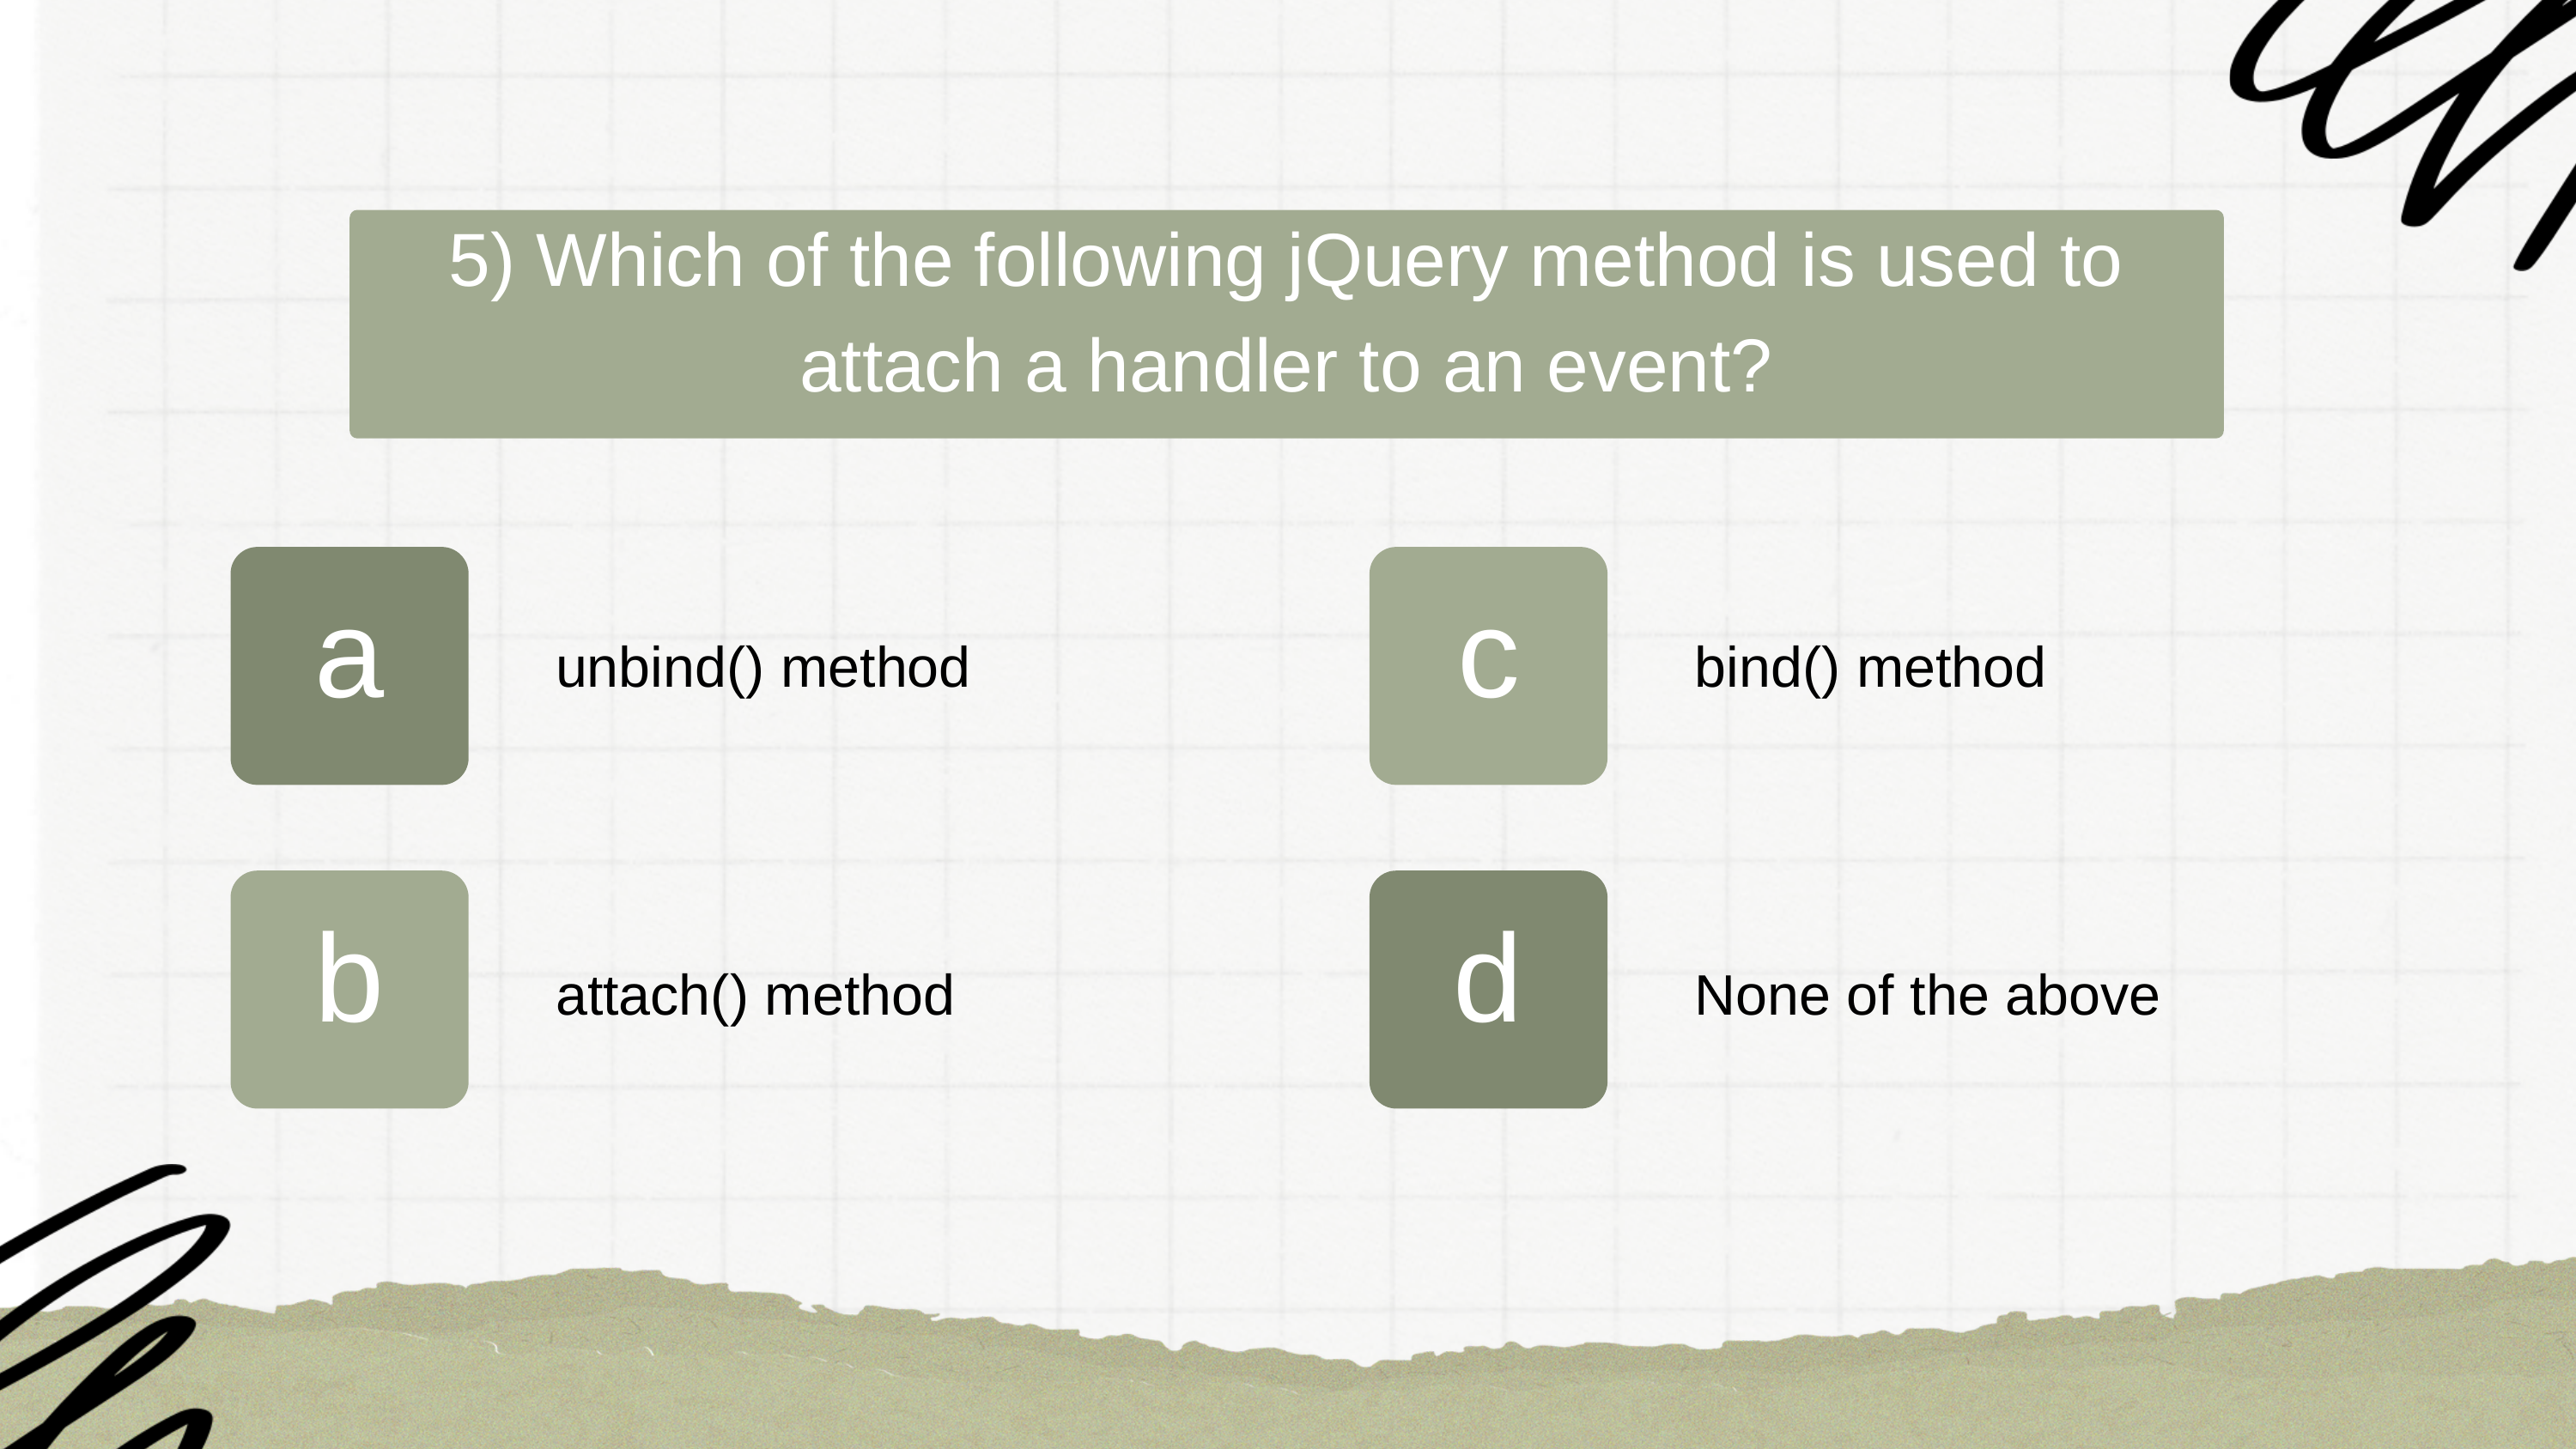

5) Which of the following jQuery method is used to attach a handler to an event?

a

c
unbind() method
bind() method

b

d
attach() method
None of the above